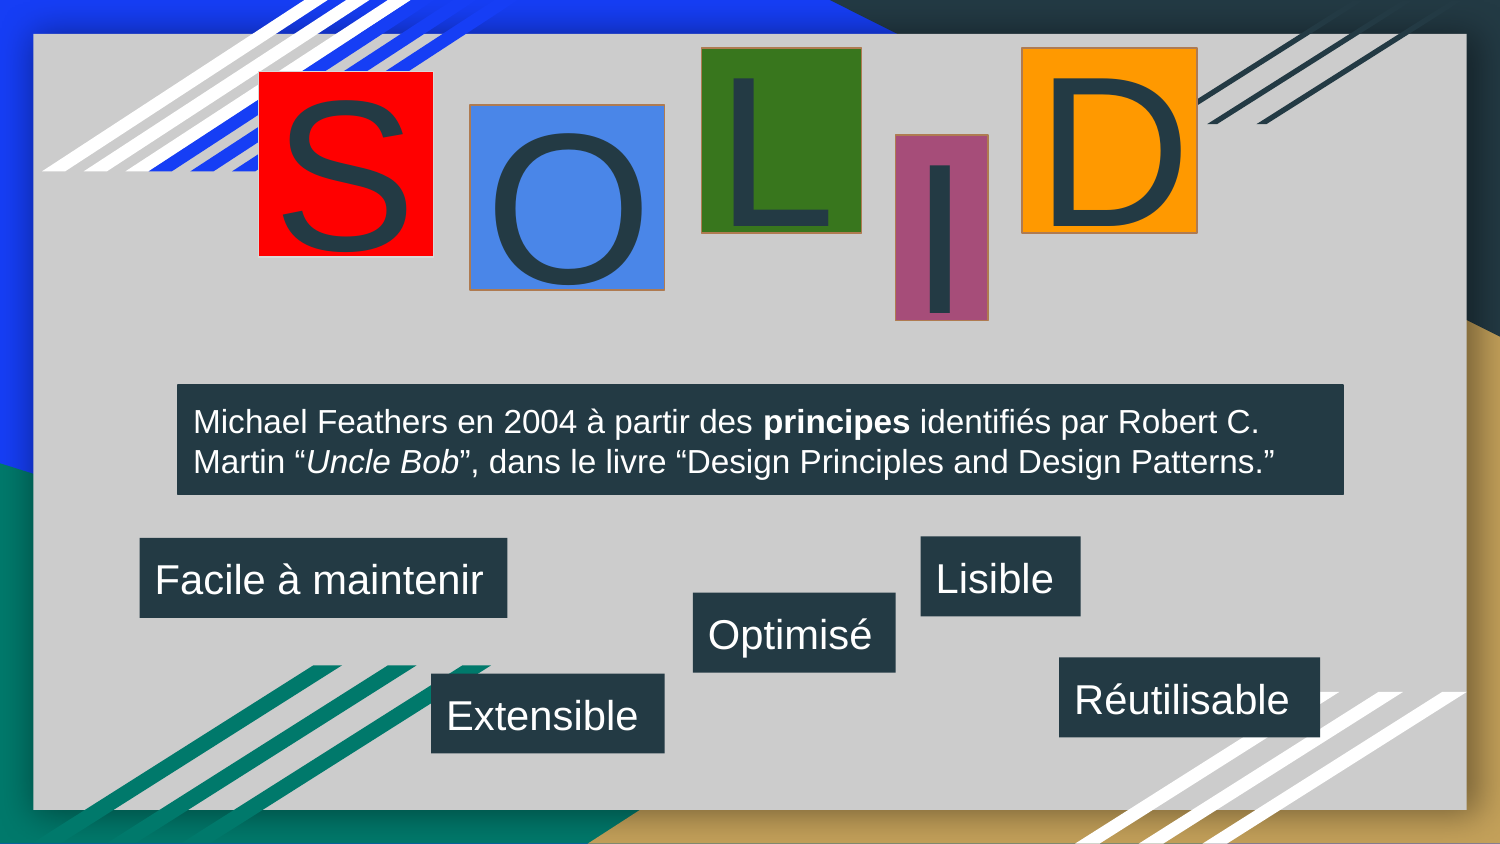

L
D
S
O
I
Michael Feathers en 2004 à partir des principes identifiés par Robert C. Martin “Uncle Bob”, dans le livre “Design Principles and Design Patterns.”
Lisible
Facile à maintenir
Optimisé
Réutilisable
Extensible